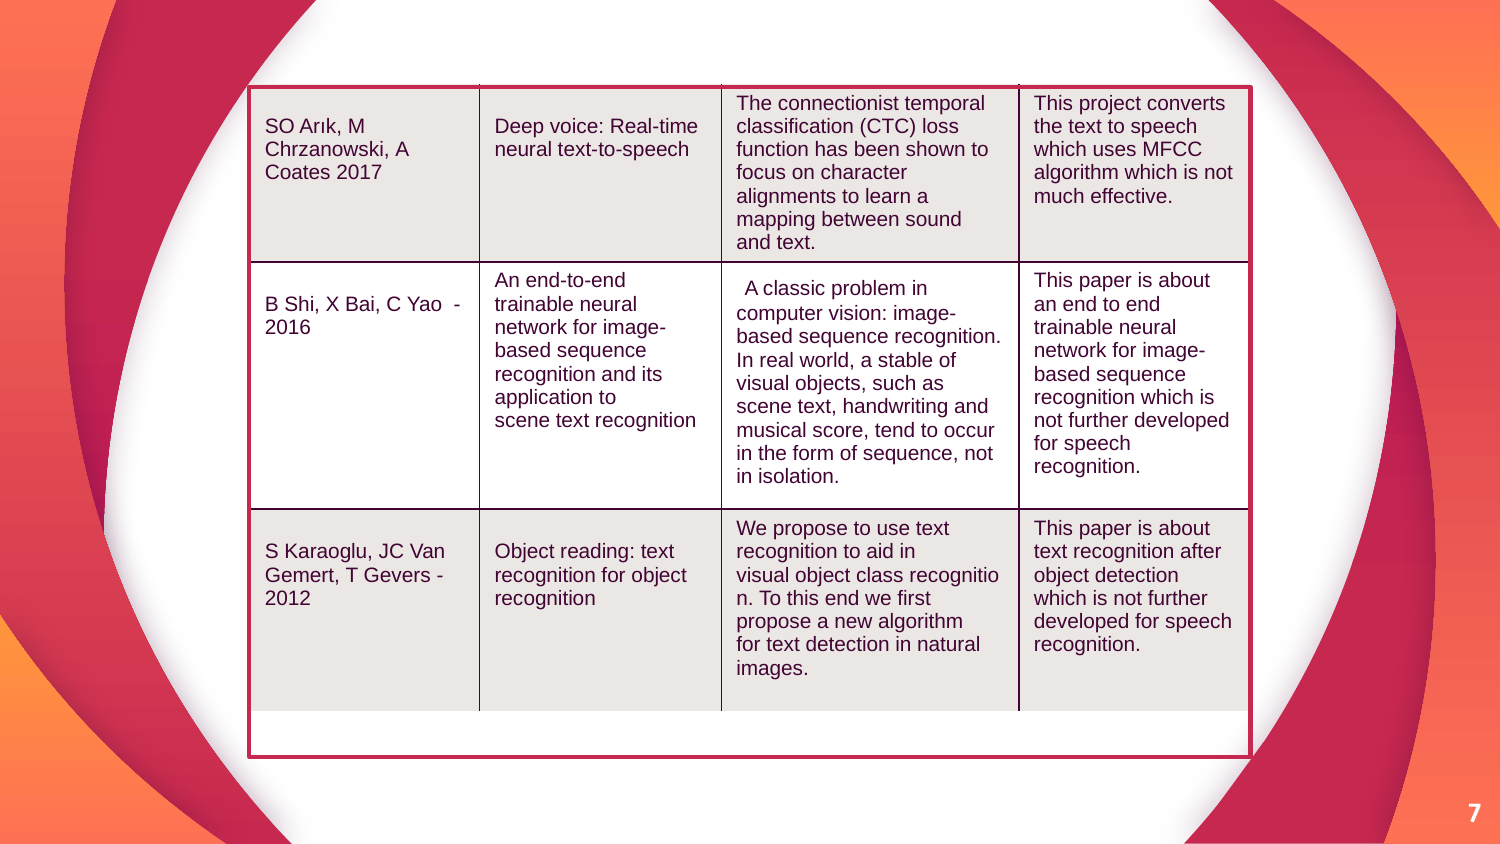

| SO Arık, M Chrzanowski, A Coates 2017 | Deep voice: Real-time neural text-to-speech | The connectionist temporal classification (CTC) loss function has been shown to focus on character alignments to learn a mapping between sound and text. | This project converts the text to speech which uses MFCC algorithm which is not much effective. |
| --- | --- | --- | --- |
| B Shi, X Bai, C Yao  - 2016 | An end-to-end trainable neural network for image-based sequence recognition and its application to scene text recognition | A classic problem in computer vision: image-based sequence recognition. In real world, a stable of visual objects, such as scene text, handwriting and musical score, tend to occur in the form of sequence, not in isolation. | This paper is about an end to end trainable neural network for image-based sequence recognition which is not further developed for speech recognition. |
| S Karaoglu, JC Van Gemert, T Gevers - 2012 | Object reading: text recognition for object recognition | We propose to use text recognition to aid in visual object class recognition. To this end we first propose a new algorithm for text detection in natural images. | This paper is about text recognition after object detection which is not further developed for speech recognition. |

7